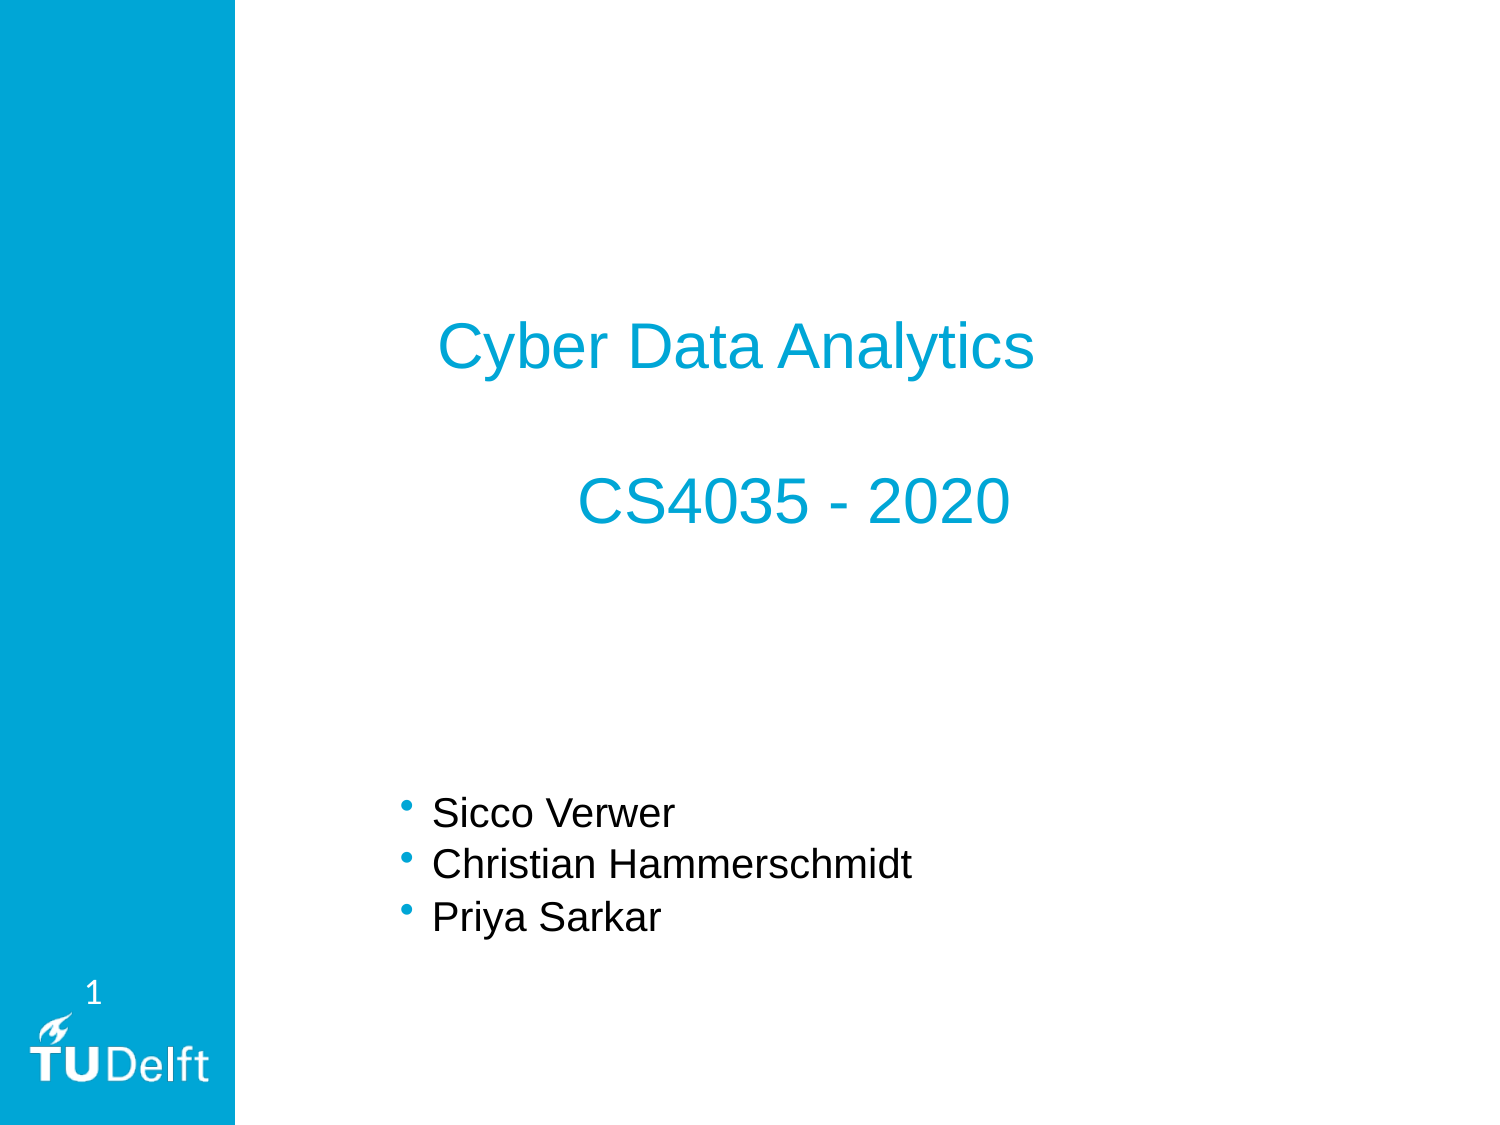

Cyber Data Analytics
CS4035 - 2020
Sicco Verwer
Christian Hammerschmidt
Priya Sarkar
1